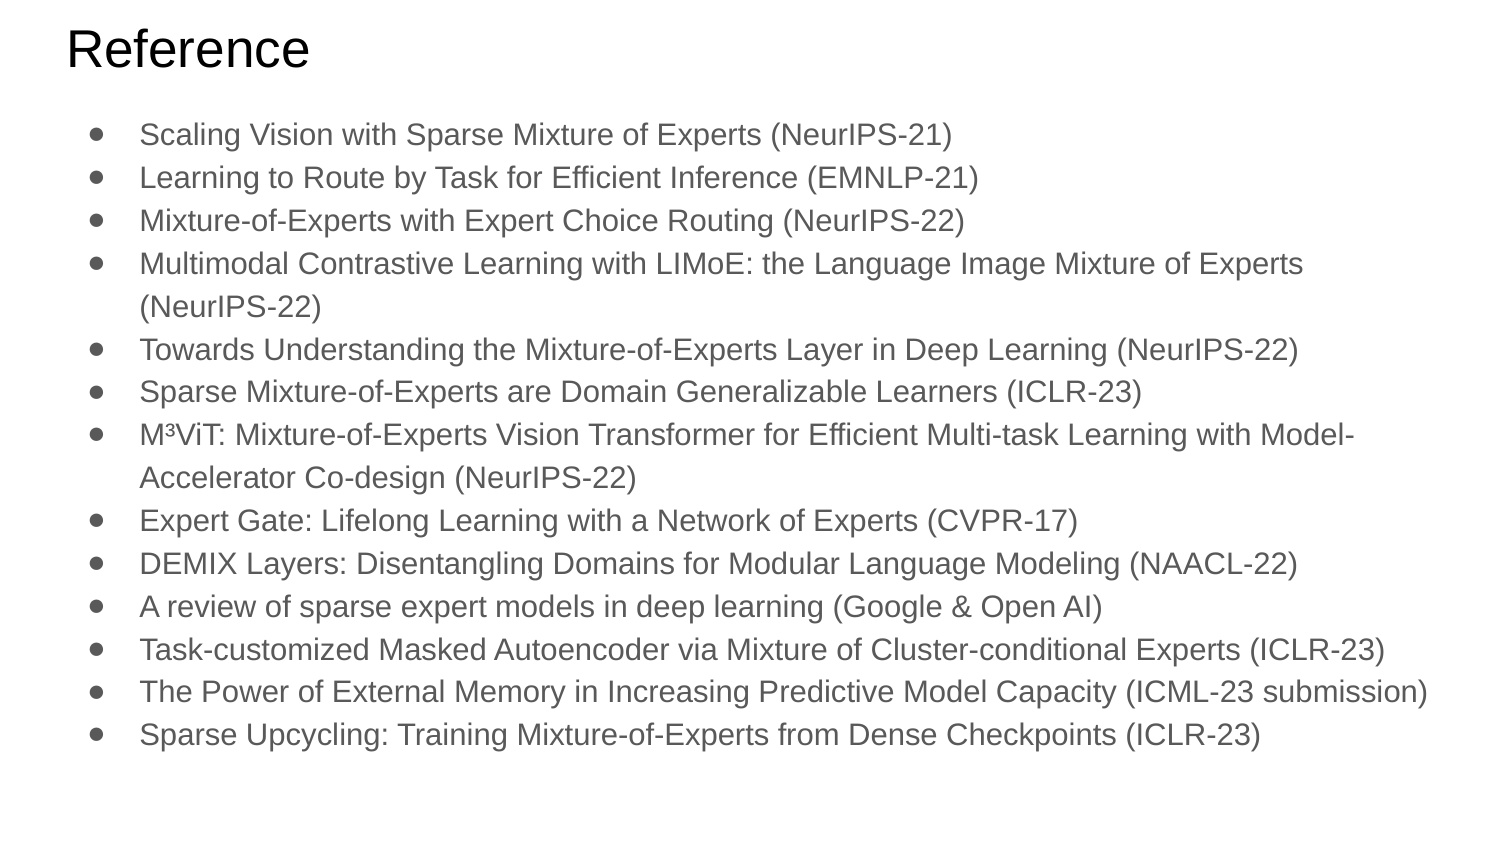

# Reference
Scaling Vision with Sparse Mixture of Experts (NeurIPS-21)
Learning to Route by Task for Efficient Inference (EMNLP-21)
Mixture-of-Experts with Expert Choice Routing (NeurIPS-22)
Multimodal Contrastive Learning with LIMoE: the Language Image Mixture of Experts (NeurIPS-22)
Towards Understanding the Mixture-of-Experts Layer in Deep Learning (NeurIPS-22)
Sparse Mixture-of-Experts are Domain Generalizable Learners (ICLR-23)
M³ViT: Mixture-of-Experts Vision Transformer for Efficient Multi-task Learning with Model-Accelerator Co-design (NeurIPS-22)
Expert Gate: Lifelong Learning with a Network of Experts (CVPR-17)
DEMIX Layers: Disentangling Domains for Modular Language Modeling (NAACL-22)
A review of sparse expert models in deep learning (Google & Open AI)
Task-customized Masked Autoencoder via Mixture of Cluster-conditional Experts (ICLR-23)
The Power of External Memory in Increasing Predictive Model Capacity (ICML-23 submission)
Sparse Upcycling: Training Mixture-of-Experts from Dense Checkpoints (ICLR-23)